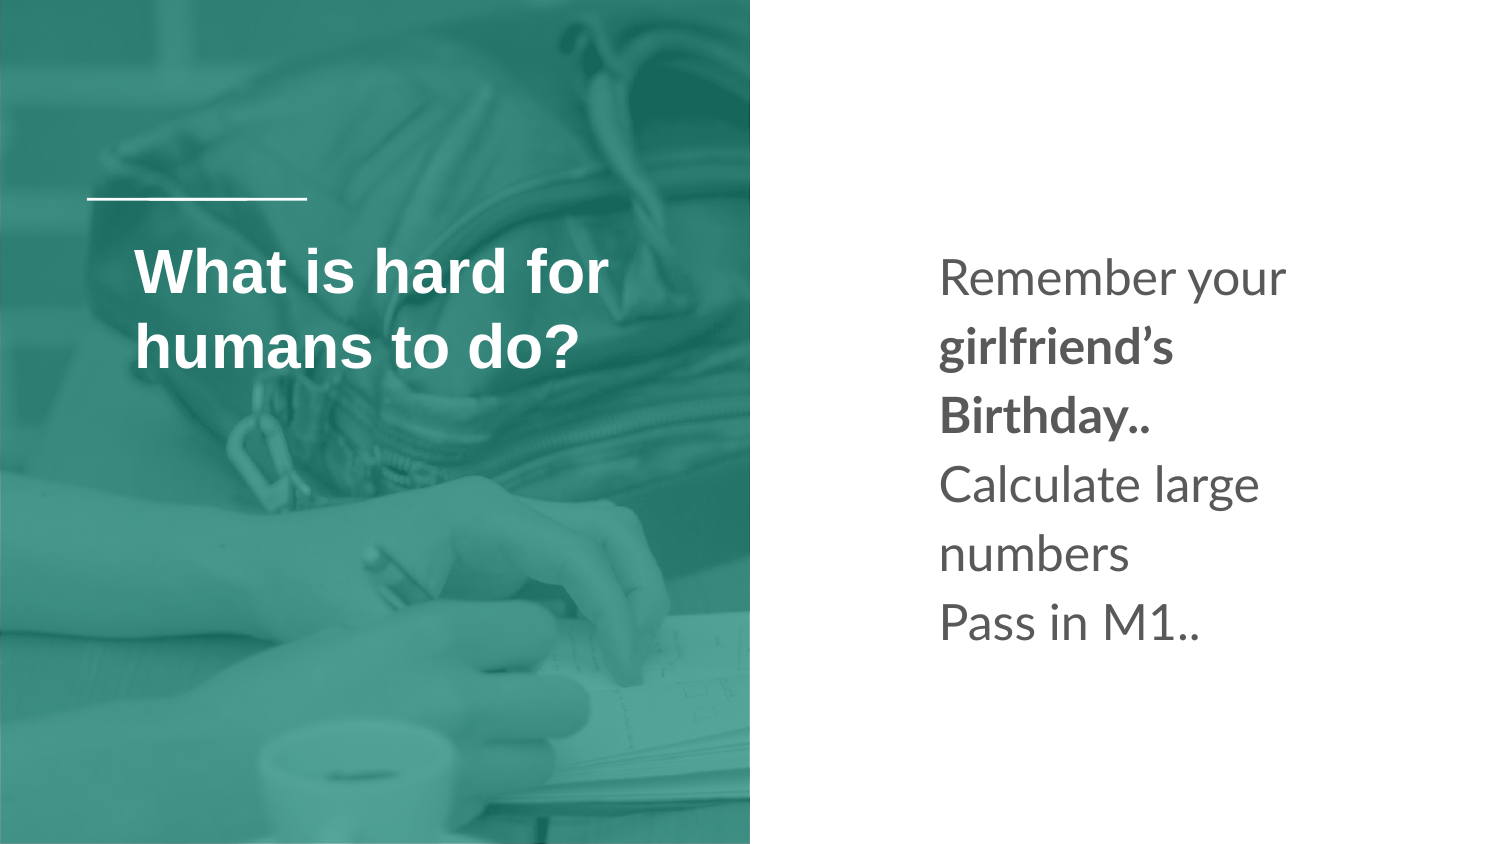

# What is hard for humans to do?
Remember your girlfriend’s Birthday..
Calculate large numbers
Pass in M1..